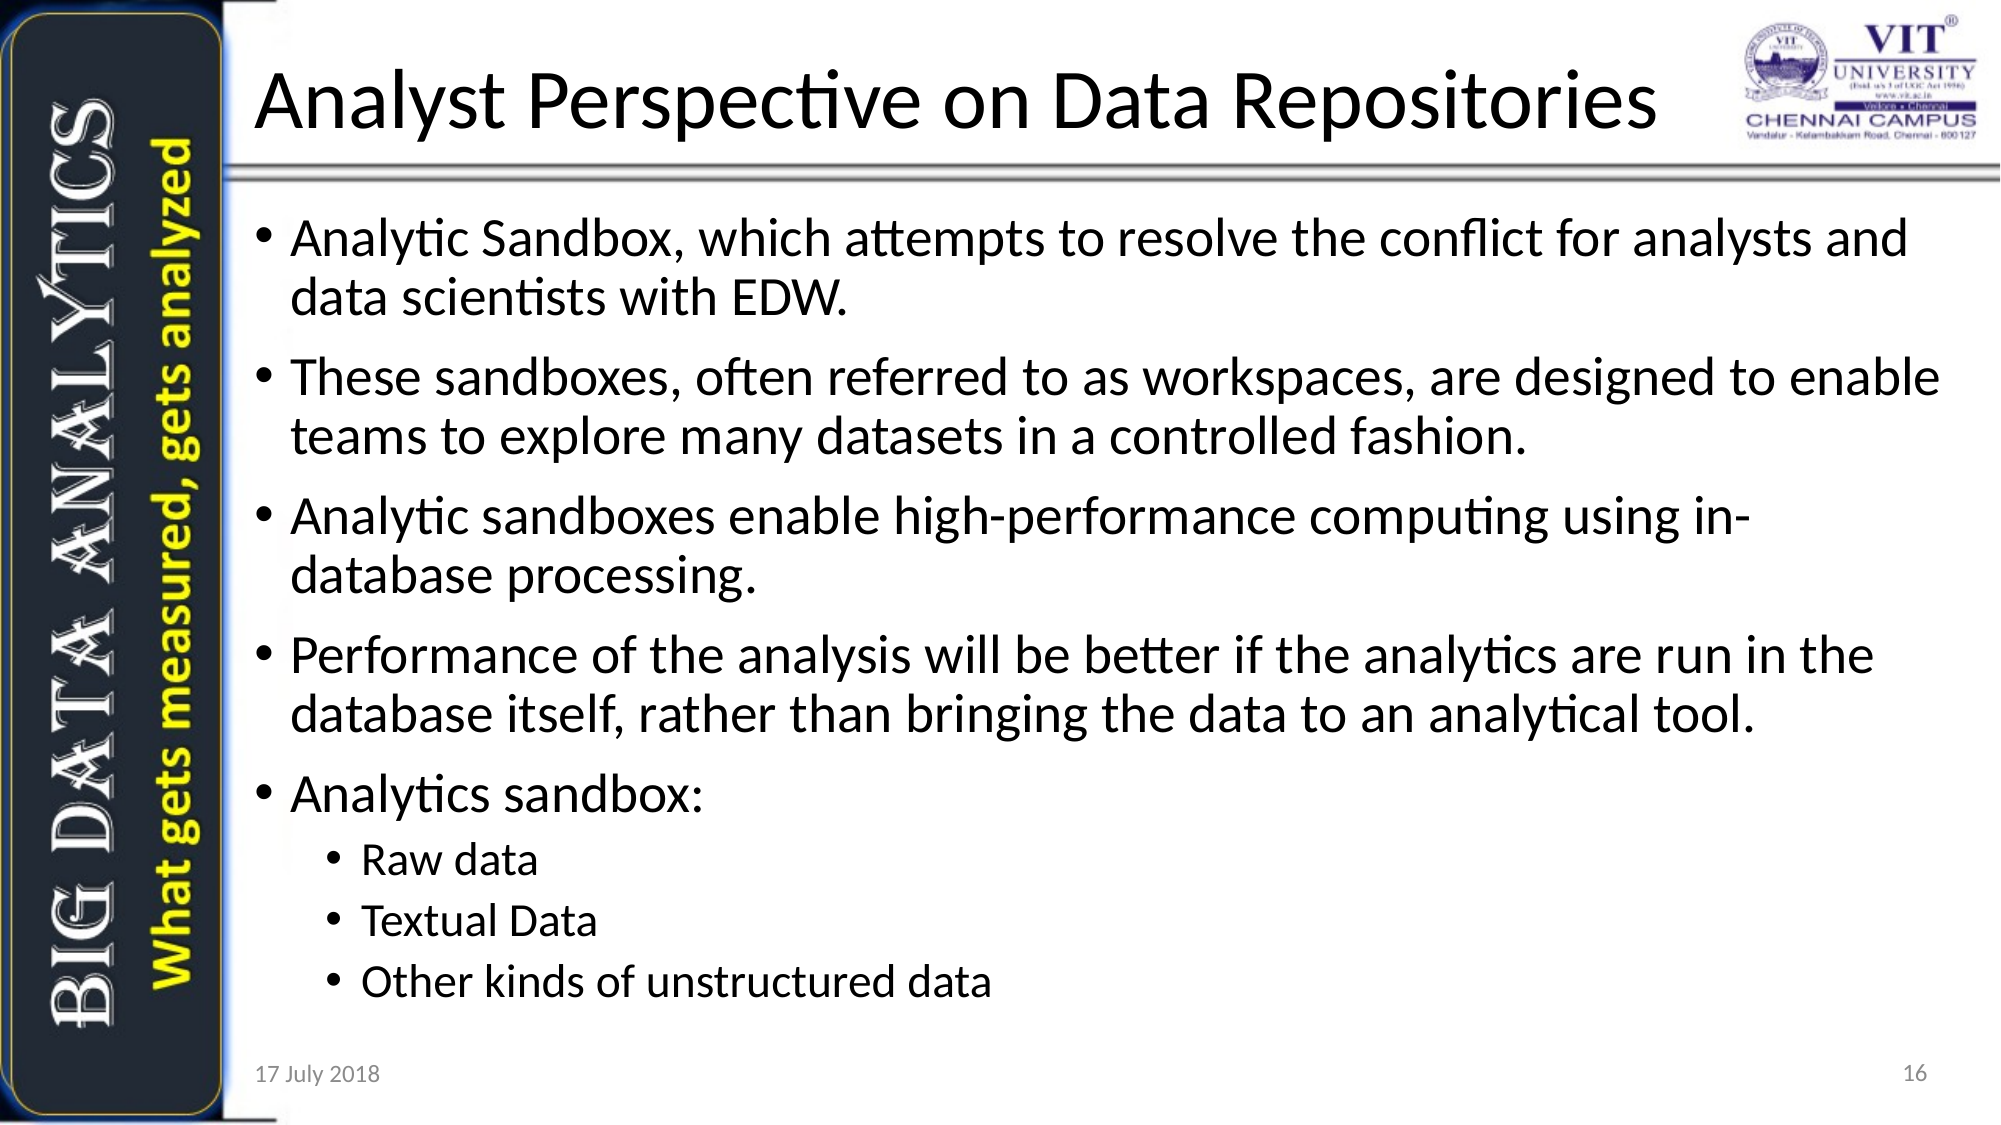

# Analyst Perspective on Data Repositories
Analytic Sandbox, which attempts to resolve the conflict for analysts and data scientists with EDW.
These sandboxes, often referred to as workspaces, are designed to enable teams to explore many datasets in a controlled fashion.
Analytic sandboxes enable high-performance computing using in-database processing.
Performance of the analysis will be better if the analytics are run in the database itself, rather than bringing the data to an analytical tool.
Analytics sandbox:
Raw data
Textual Data
Other kinds of unstructured data
16
17 July 2018